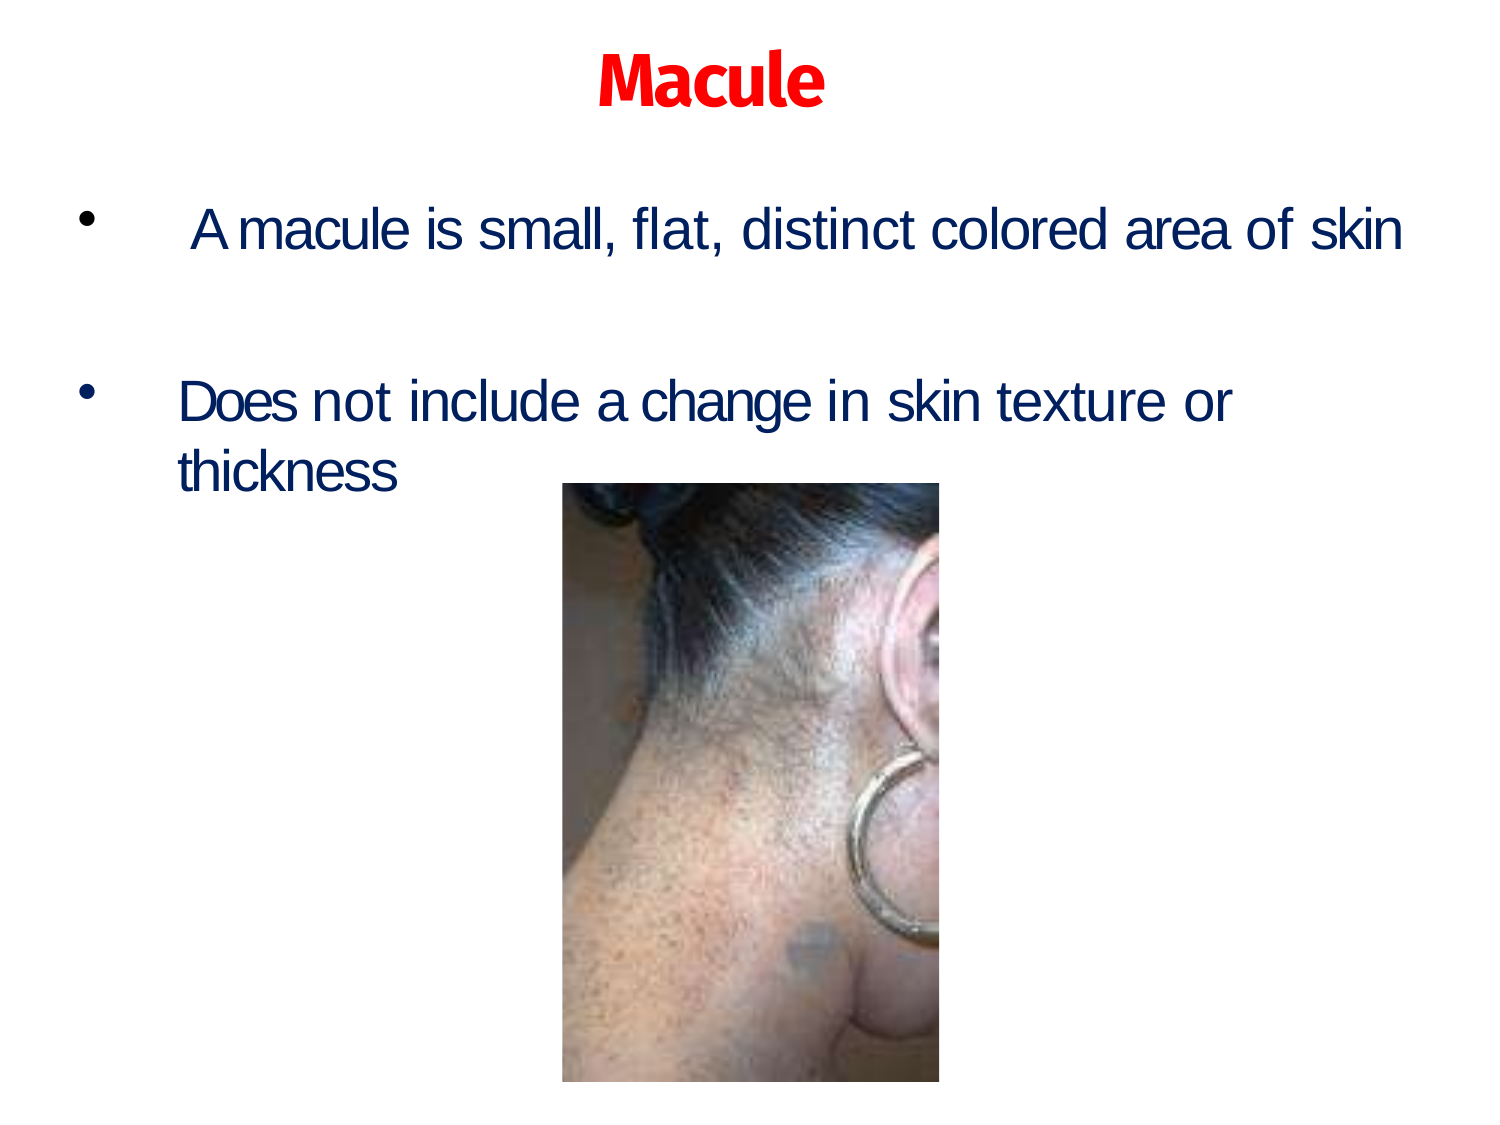

# Macule
A macule is small, flat, distinct colored area of skin

Does not include a change in skin texture or thickness